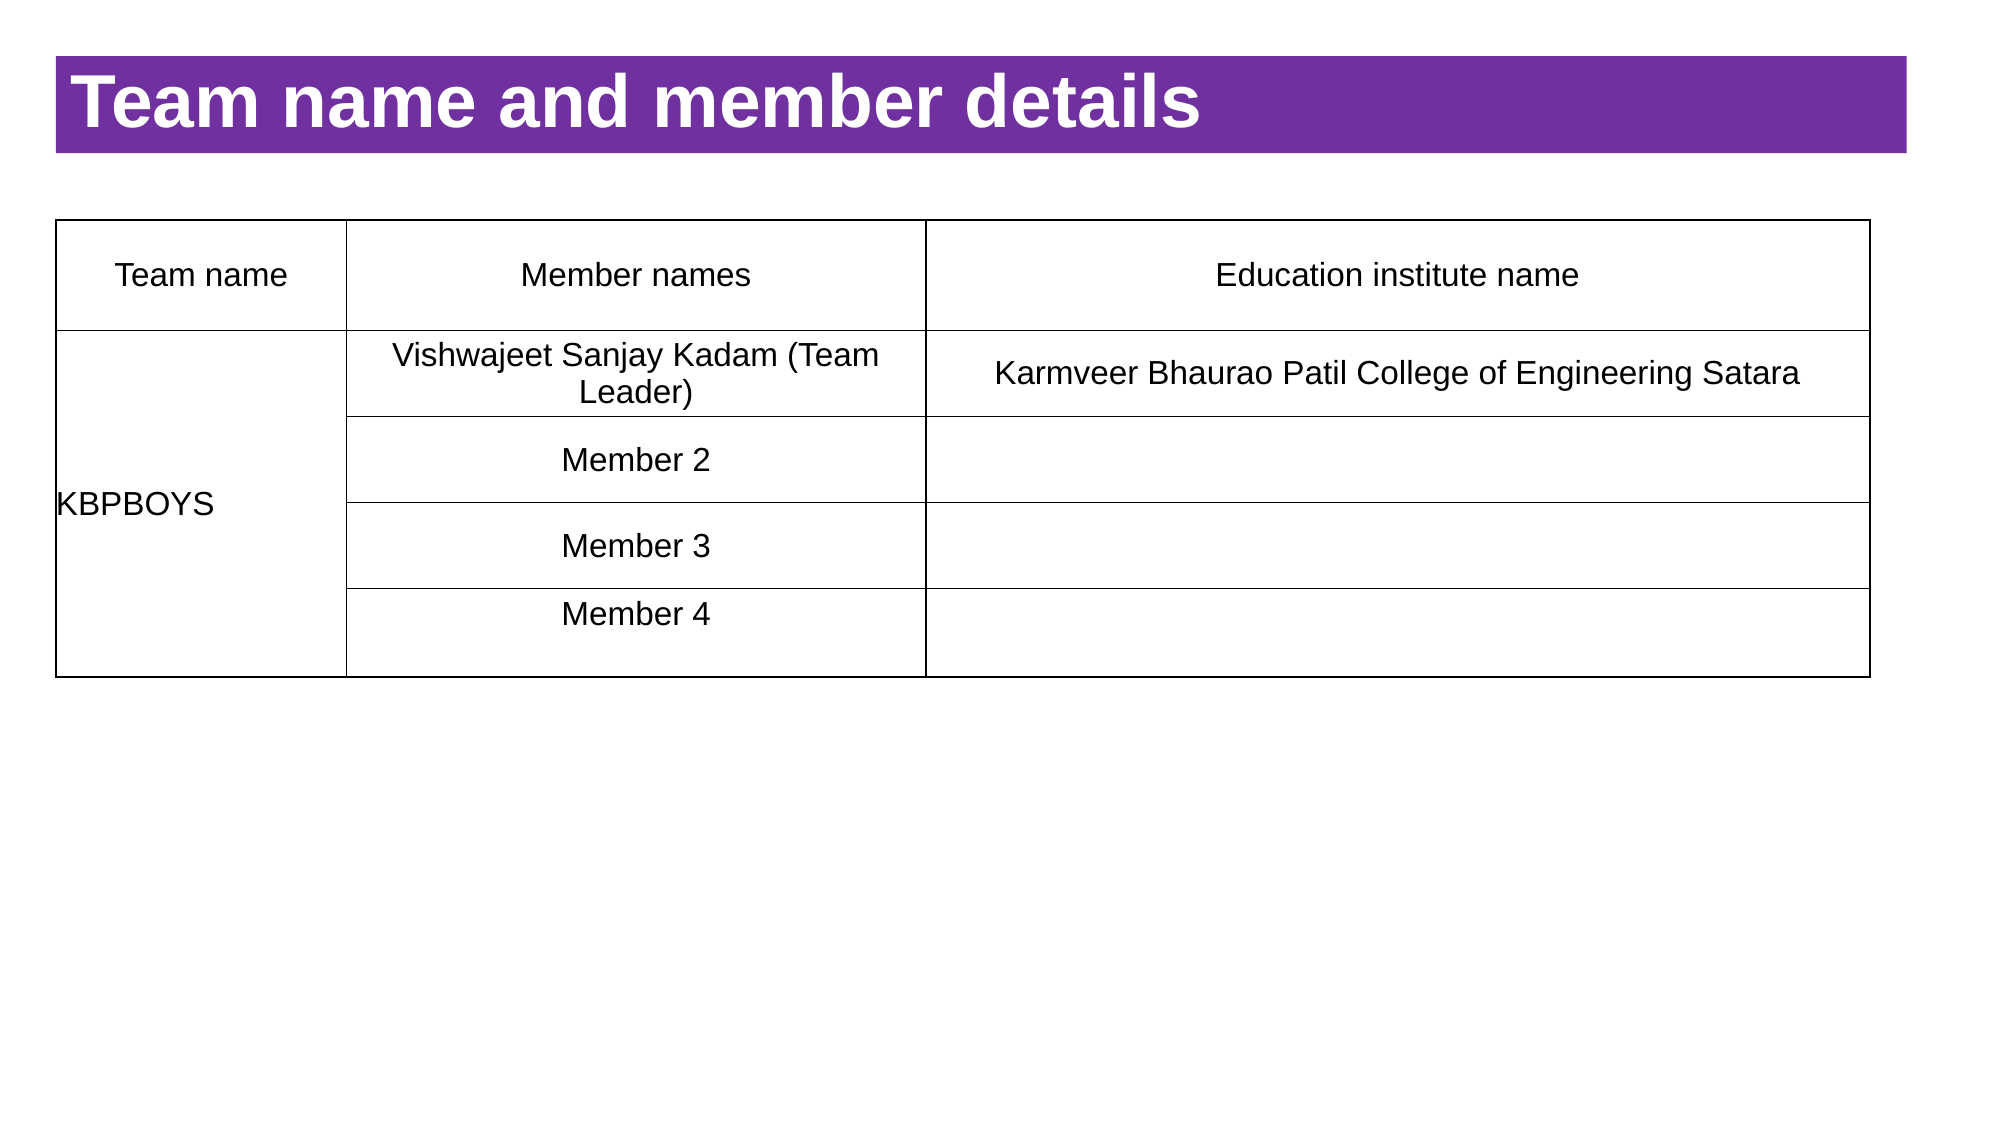

Team name and member details
| Team name | Member names | Education institute name |
| --- | --- | --- |
| KBPBOYS | Vishwajeet Sanjay Kadam (Team Leader) | Karmveer Bhaurao Patil College of Engineering Satara |
|  | Member 2 |  |
|  | Member 3 |  |
|  | Member 4 |  |